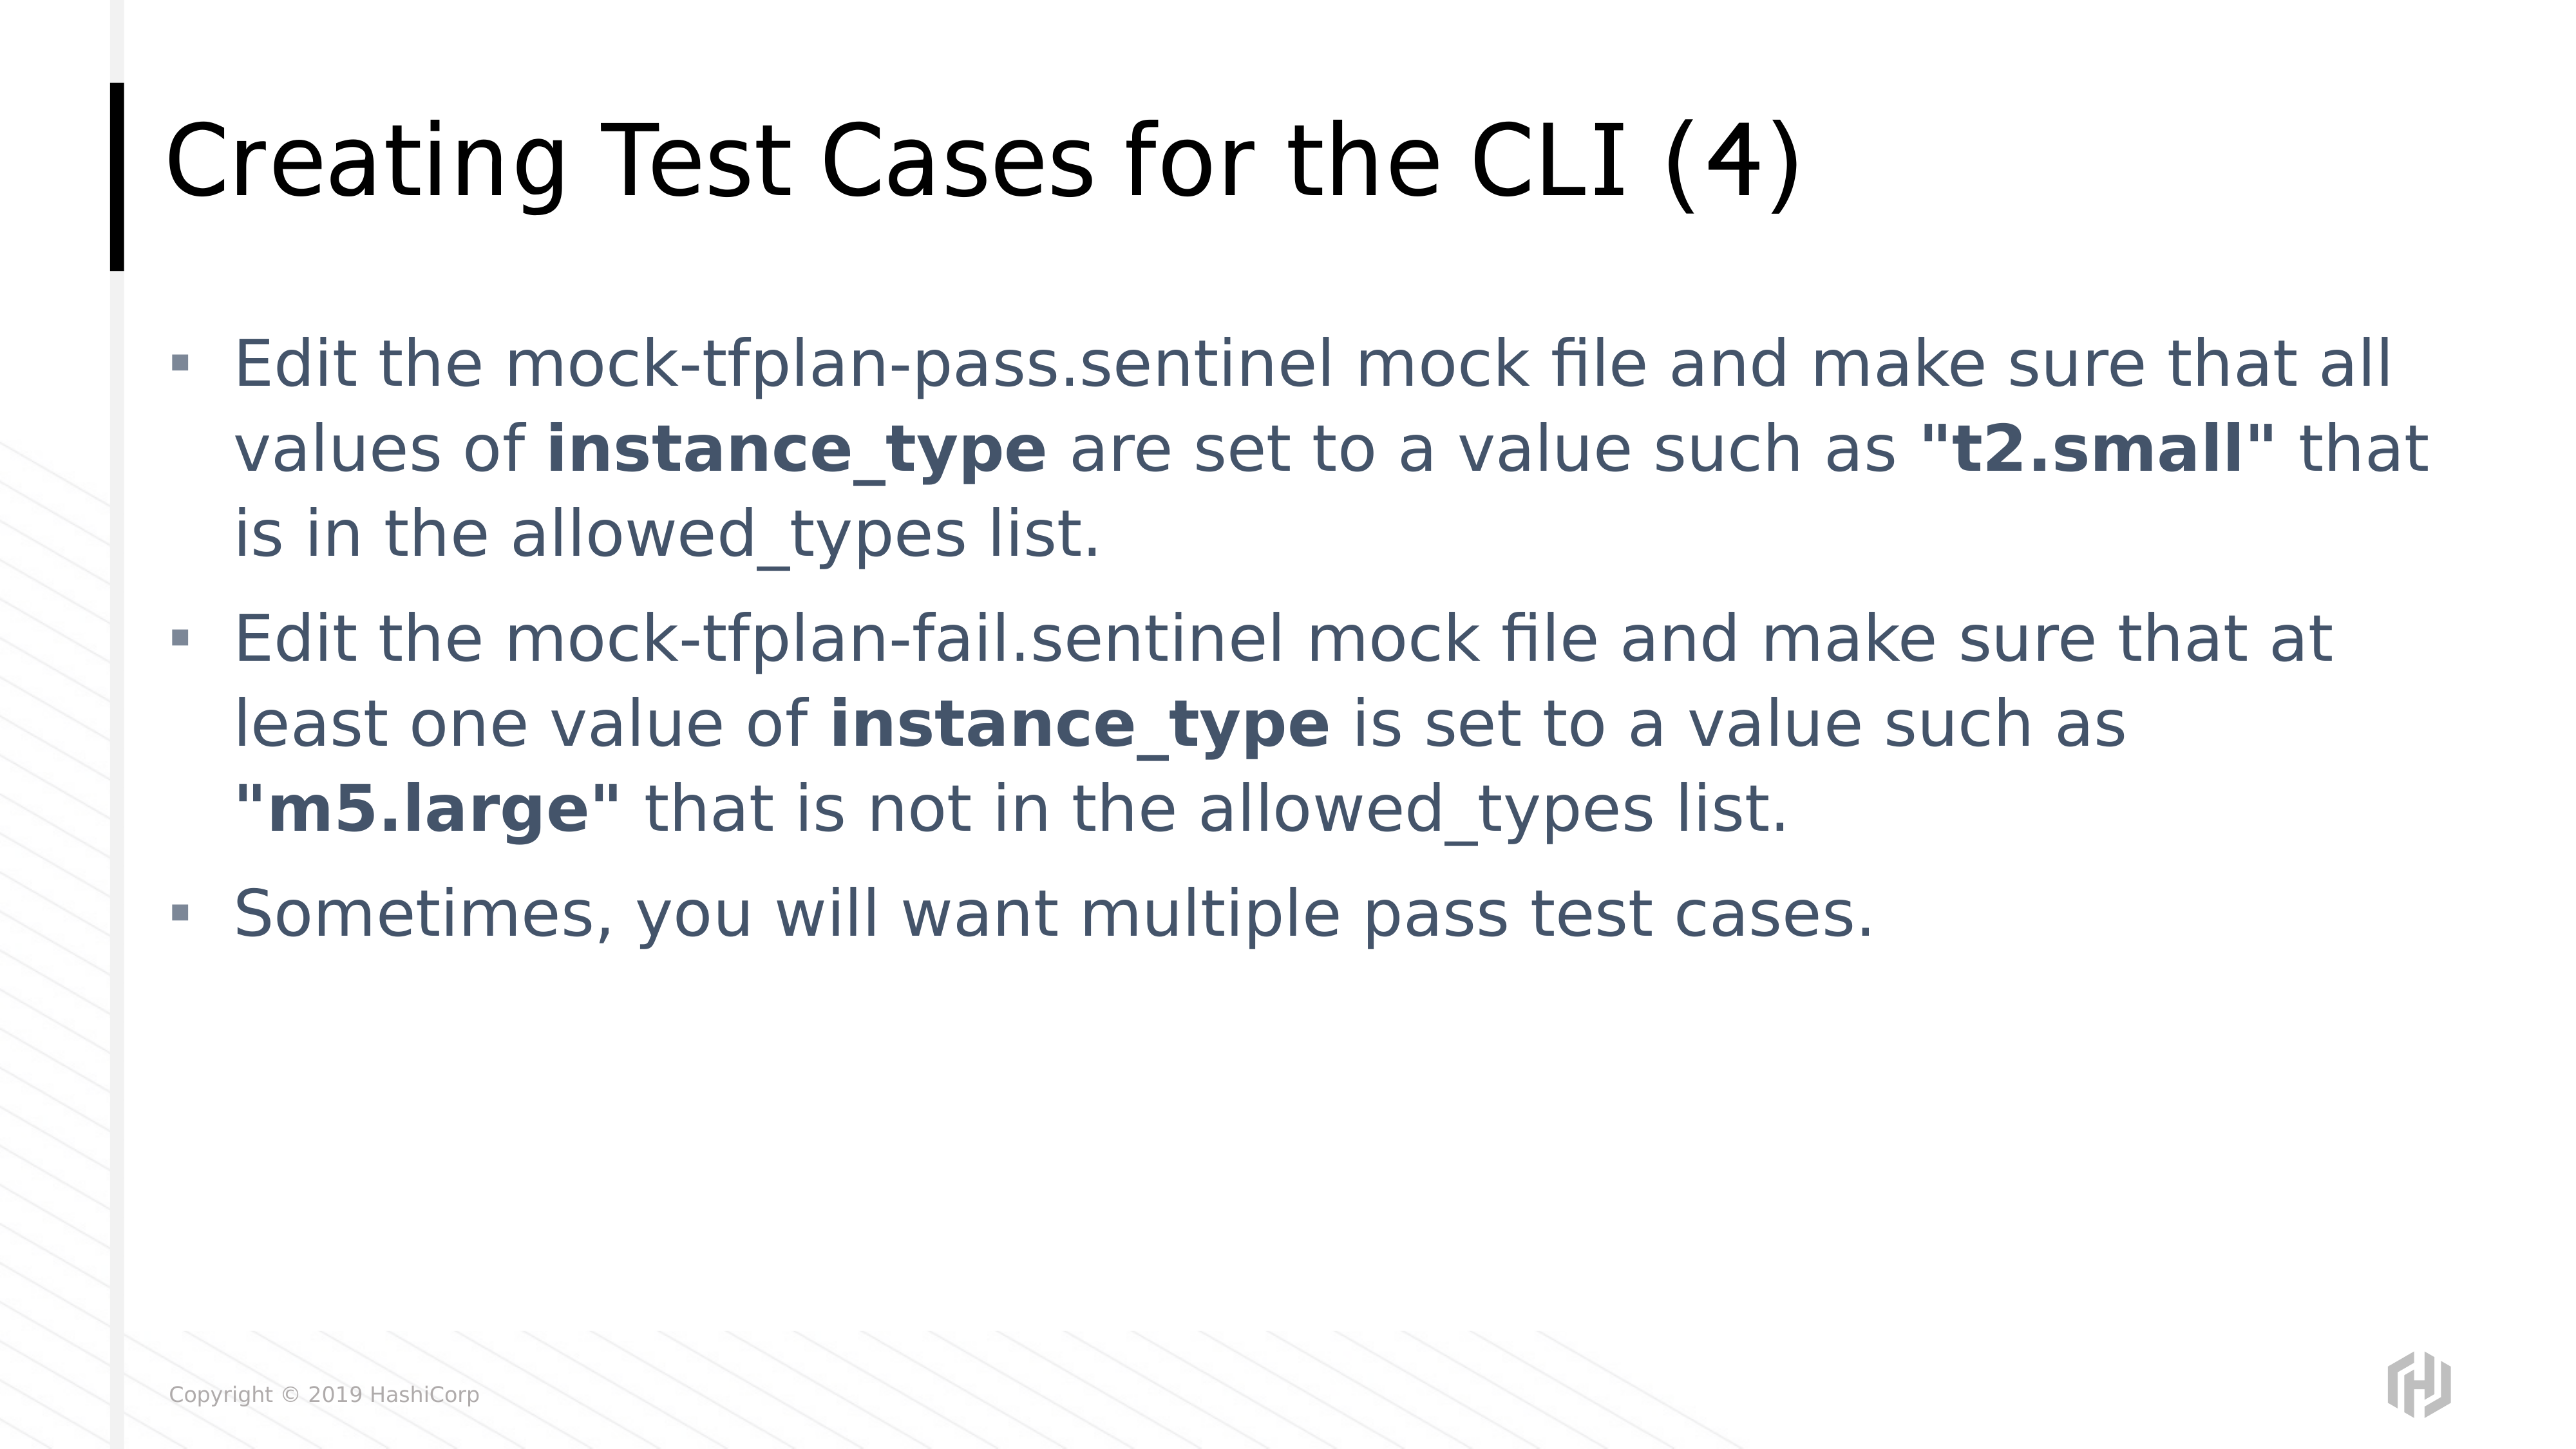

# Creating Test Cases for the CLI (4)
Edit the mock-tfplan-pass.sentinel mock file and make sure that all values of instance_type are set to a value such as "t2.small" that is in the allowed_types list.
Edit the mock-tfplan-fail.sentinel mock file and make sure that at least one value of instance_type is set to a value such as "m5.large" that is not in the allowed_types list.
Sometimes, you will want multiple pass test cases.